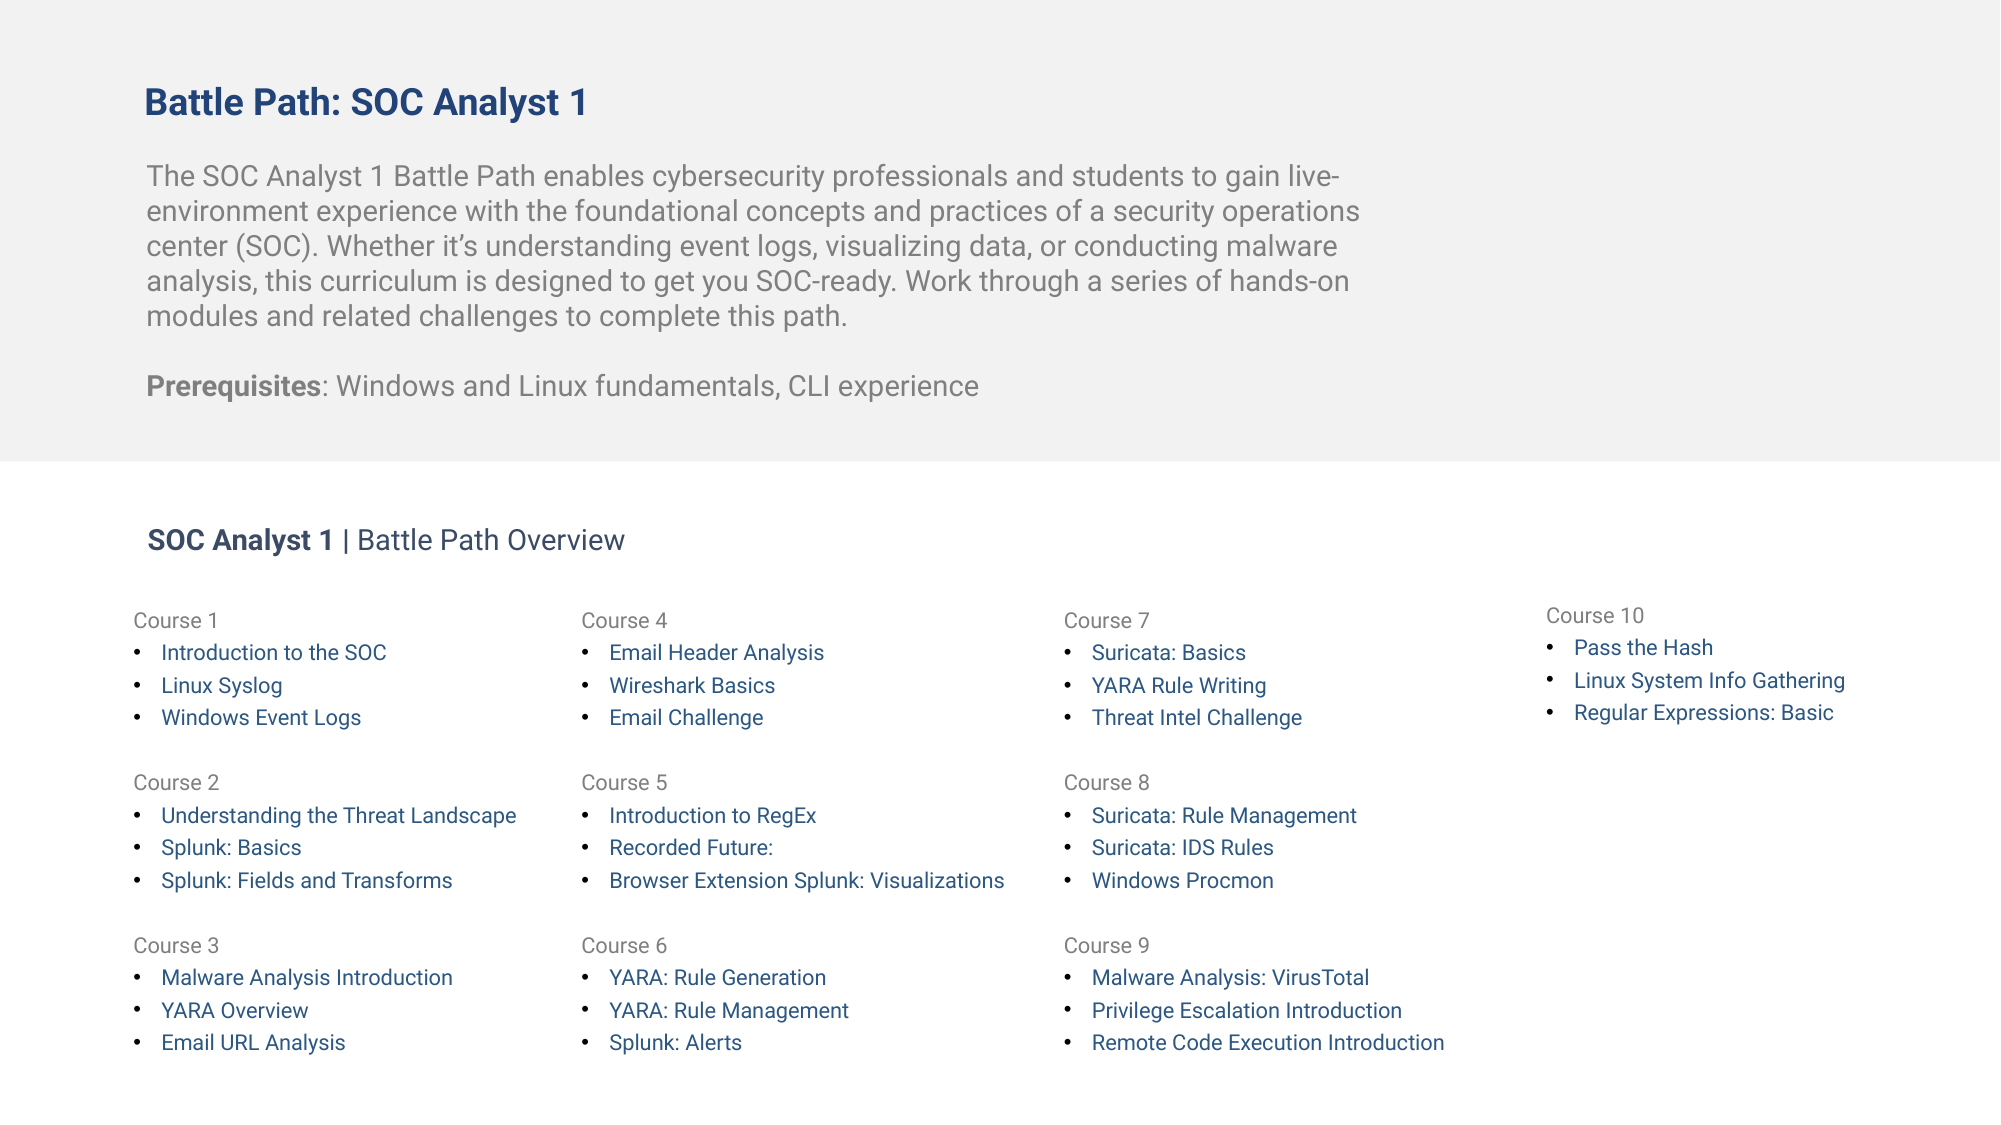

Battle Path: SOC Analyst 1
The SOC Analyst 1 Battle Path enables cybersecurity professionals and students to gain live-environment experience with the foundational concepts and practices of a security operations center (SOC). Whether it’s understanding event logs, visualizing data, or conducting malware analysis, this curriculum is designed to get you SOC-ready. Work through a series of hands-on modules and related challenges to complete this path.

Prerequisites: Windows and Linux fundamentals, CLI experience
SOC Analyst 1 | Battle Path Overview
Course 10
Pass the Hash
Linux System Info Gathering
Regular Expressions: Basic
Course 7
Suricata: Basics
YARA Rule Writing
Threat Intel Challenge

Course 8
Suricata: Rule Management
Suricata: IDS Rules
Windows Procmon

Course 9
Malware Analysis: VirusTotal
Privilege Escalation Introduction
Remote Code Execution Introduction
Course 1
Introduction to the SOC
Linux Syslog
Windows Event Logs

Course 2
Understanding the Threat Landscape
Splunk: Basics
Splunk: Fields and Transforms

Course 3
Malware Analysis Introduction
YARA Overview
Email URL Analysis
Course 4
Email Header Analysis
Wireshark Basics
Email Challenge

Course 5
Introduction to RegEx
Recorded Future:
Browser Extension Splunk: Visualizations

Course 6
YARA: Rule Generation
YARA: Rule Management
Splunk: Alerts